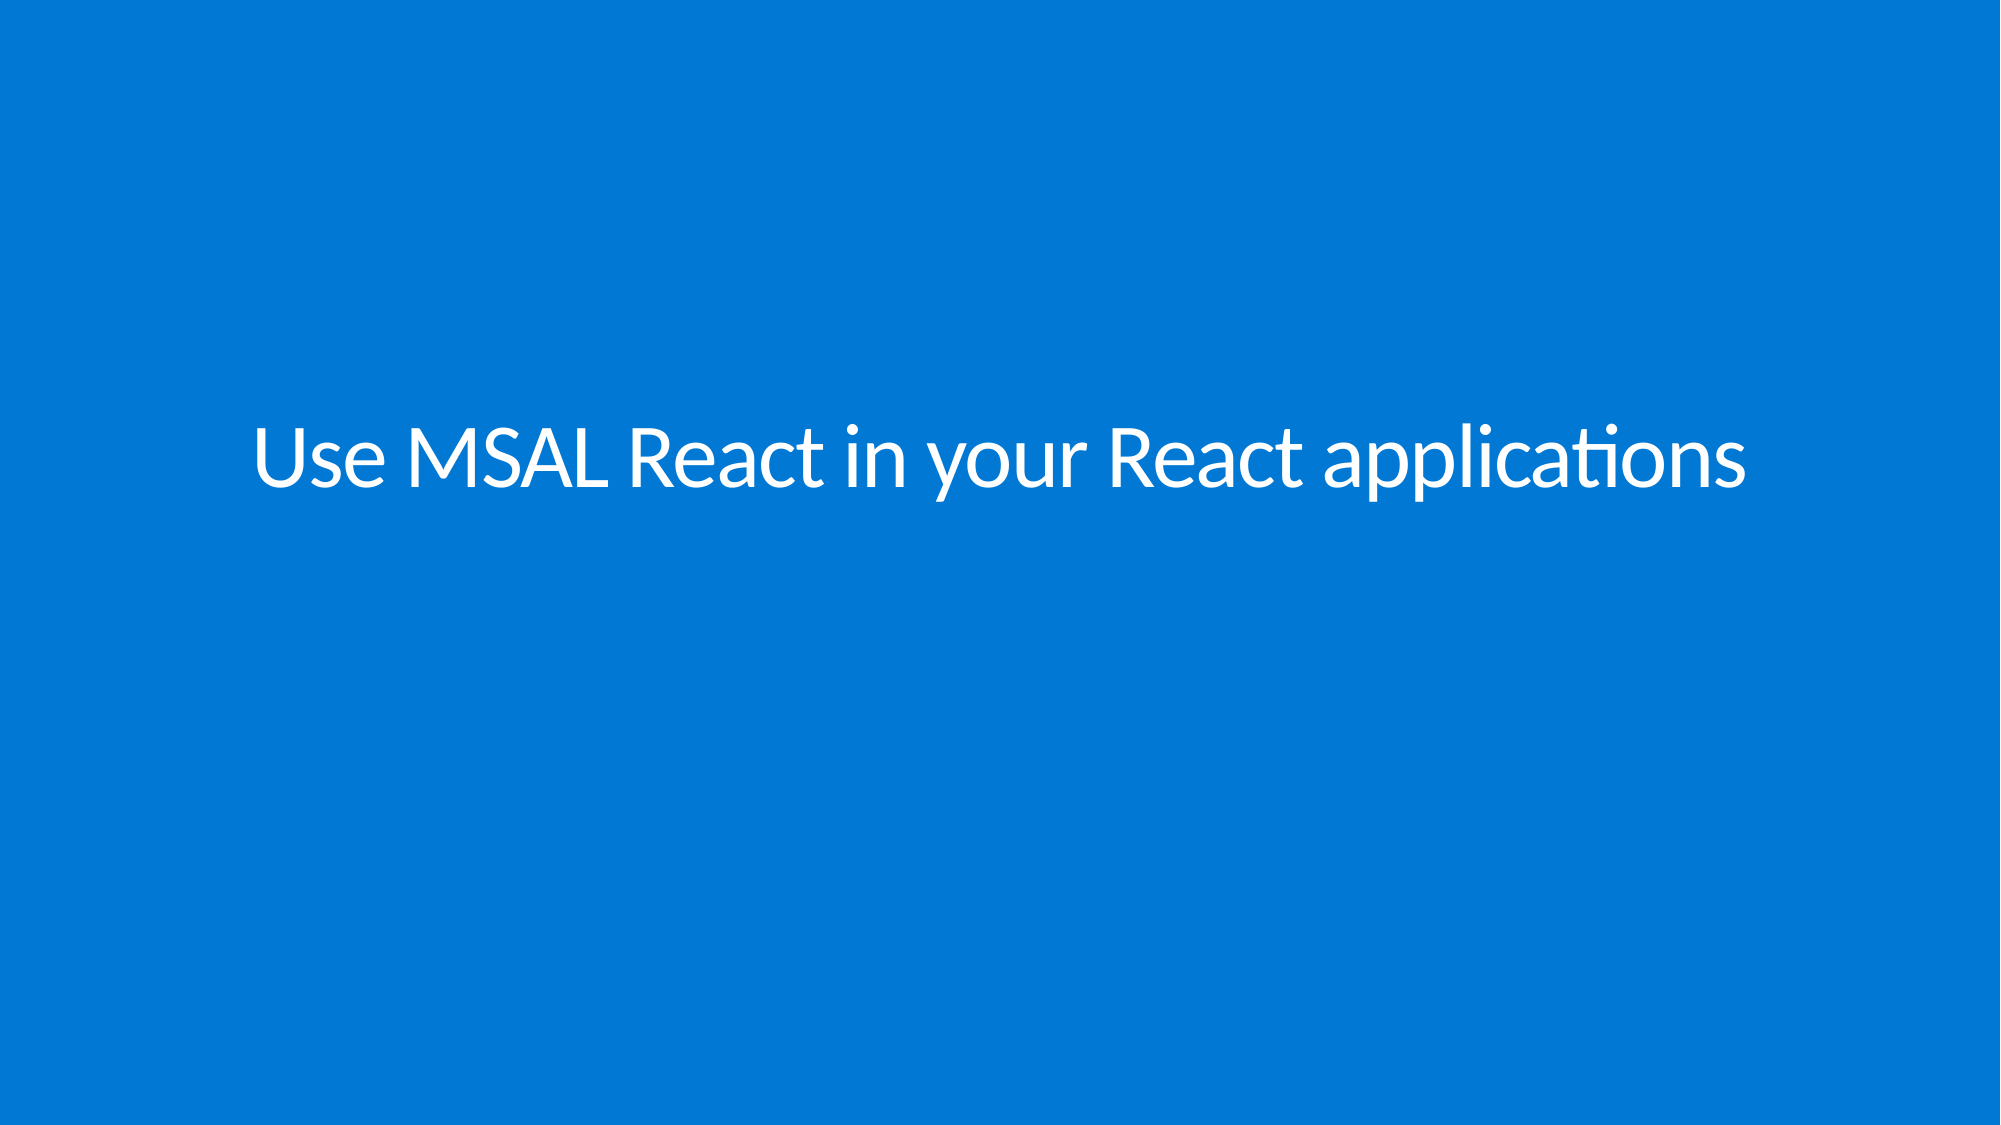

Use MSAL React in your React applications